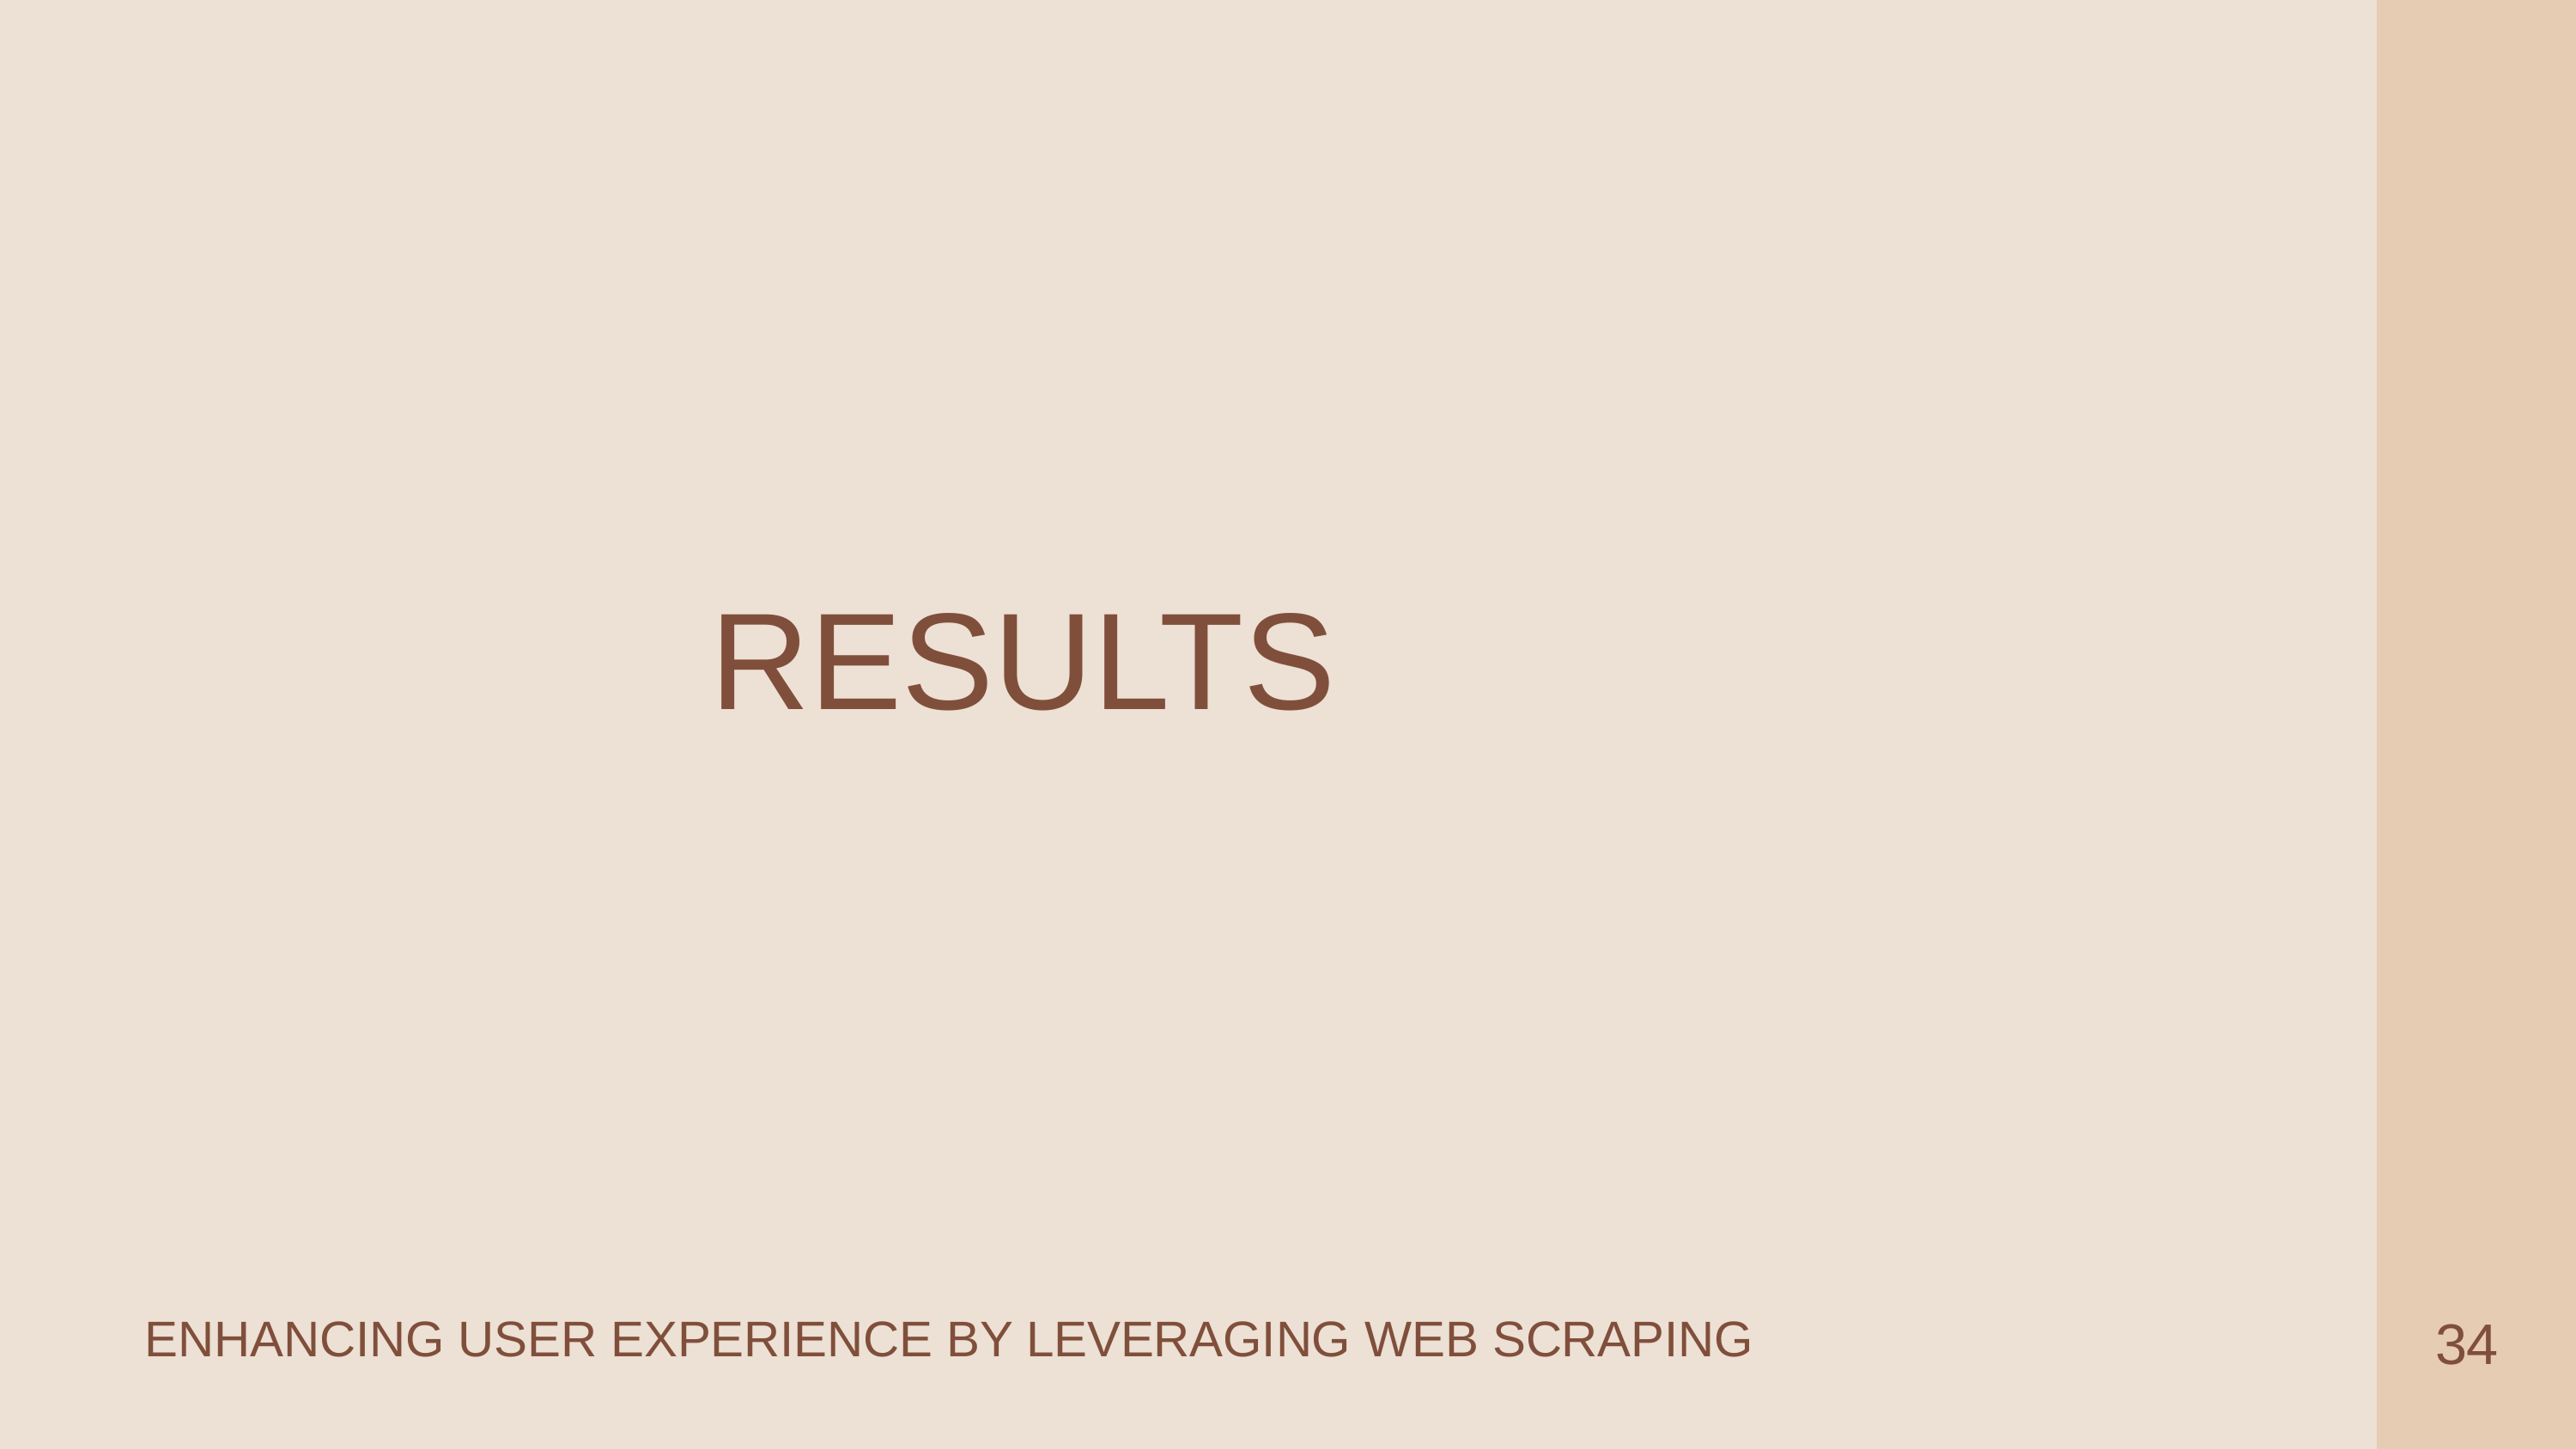

RESULTS
34
ENHANCING USER EXPERIENCE BY LEVERAGING WEB SCRAPING